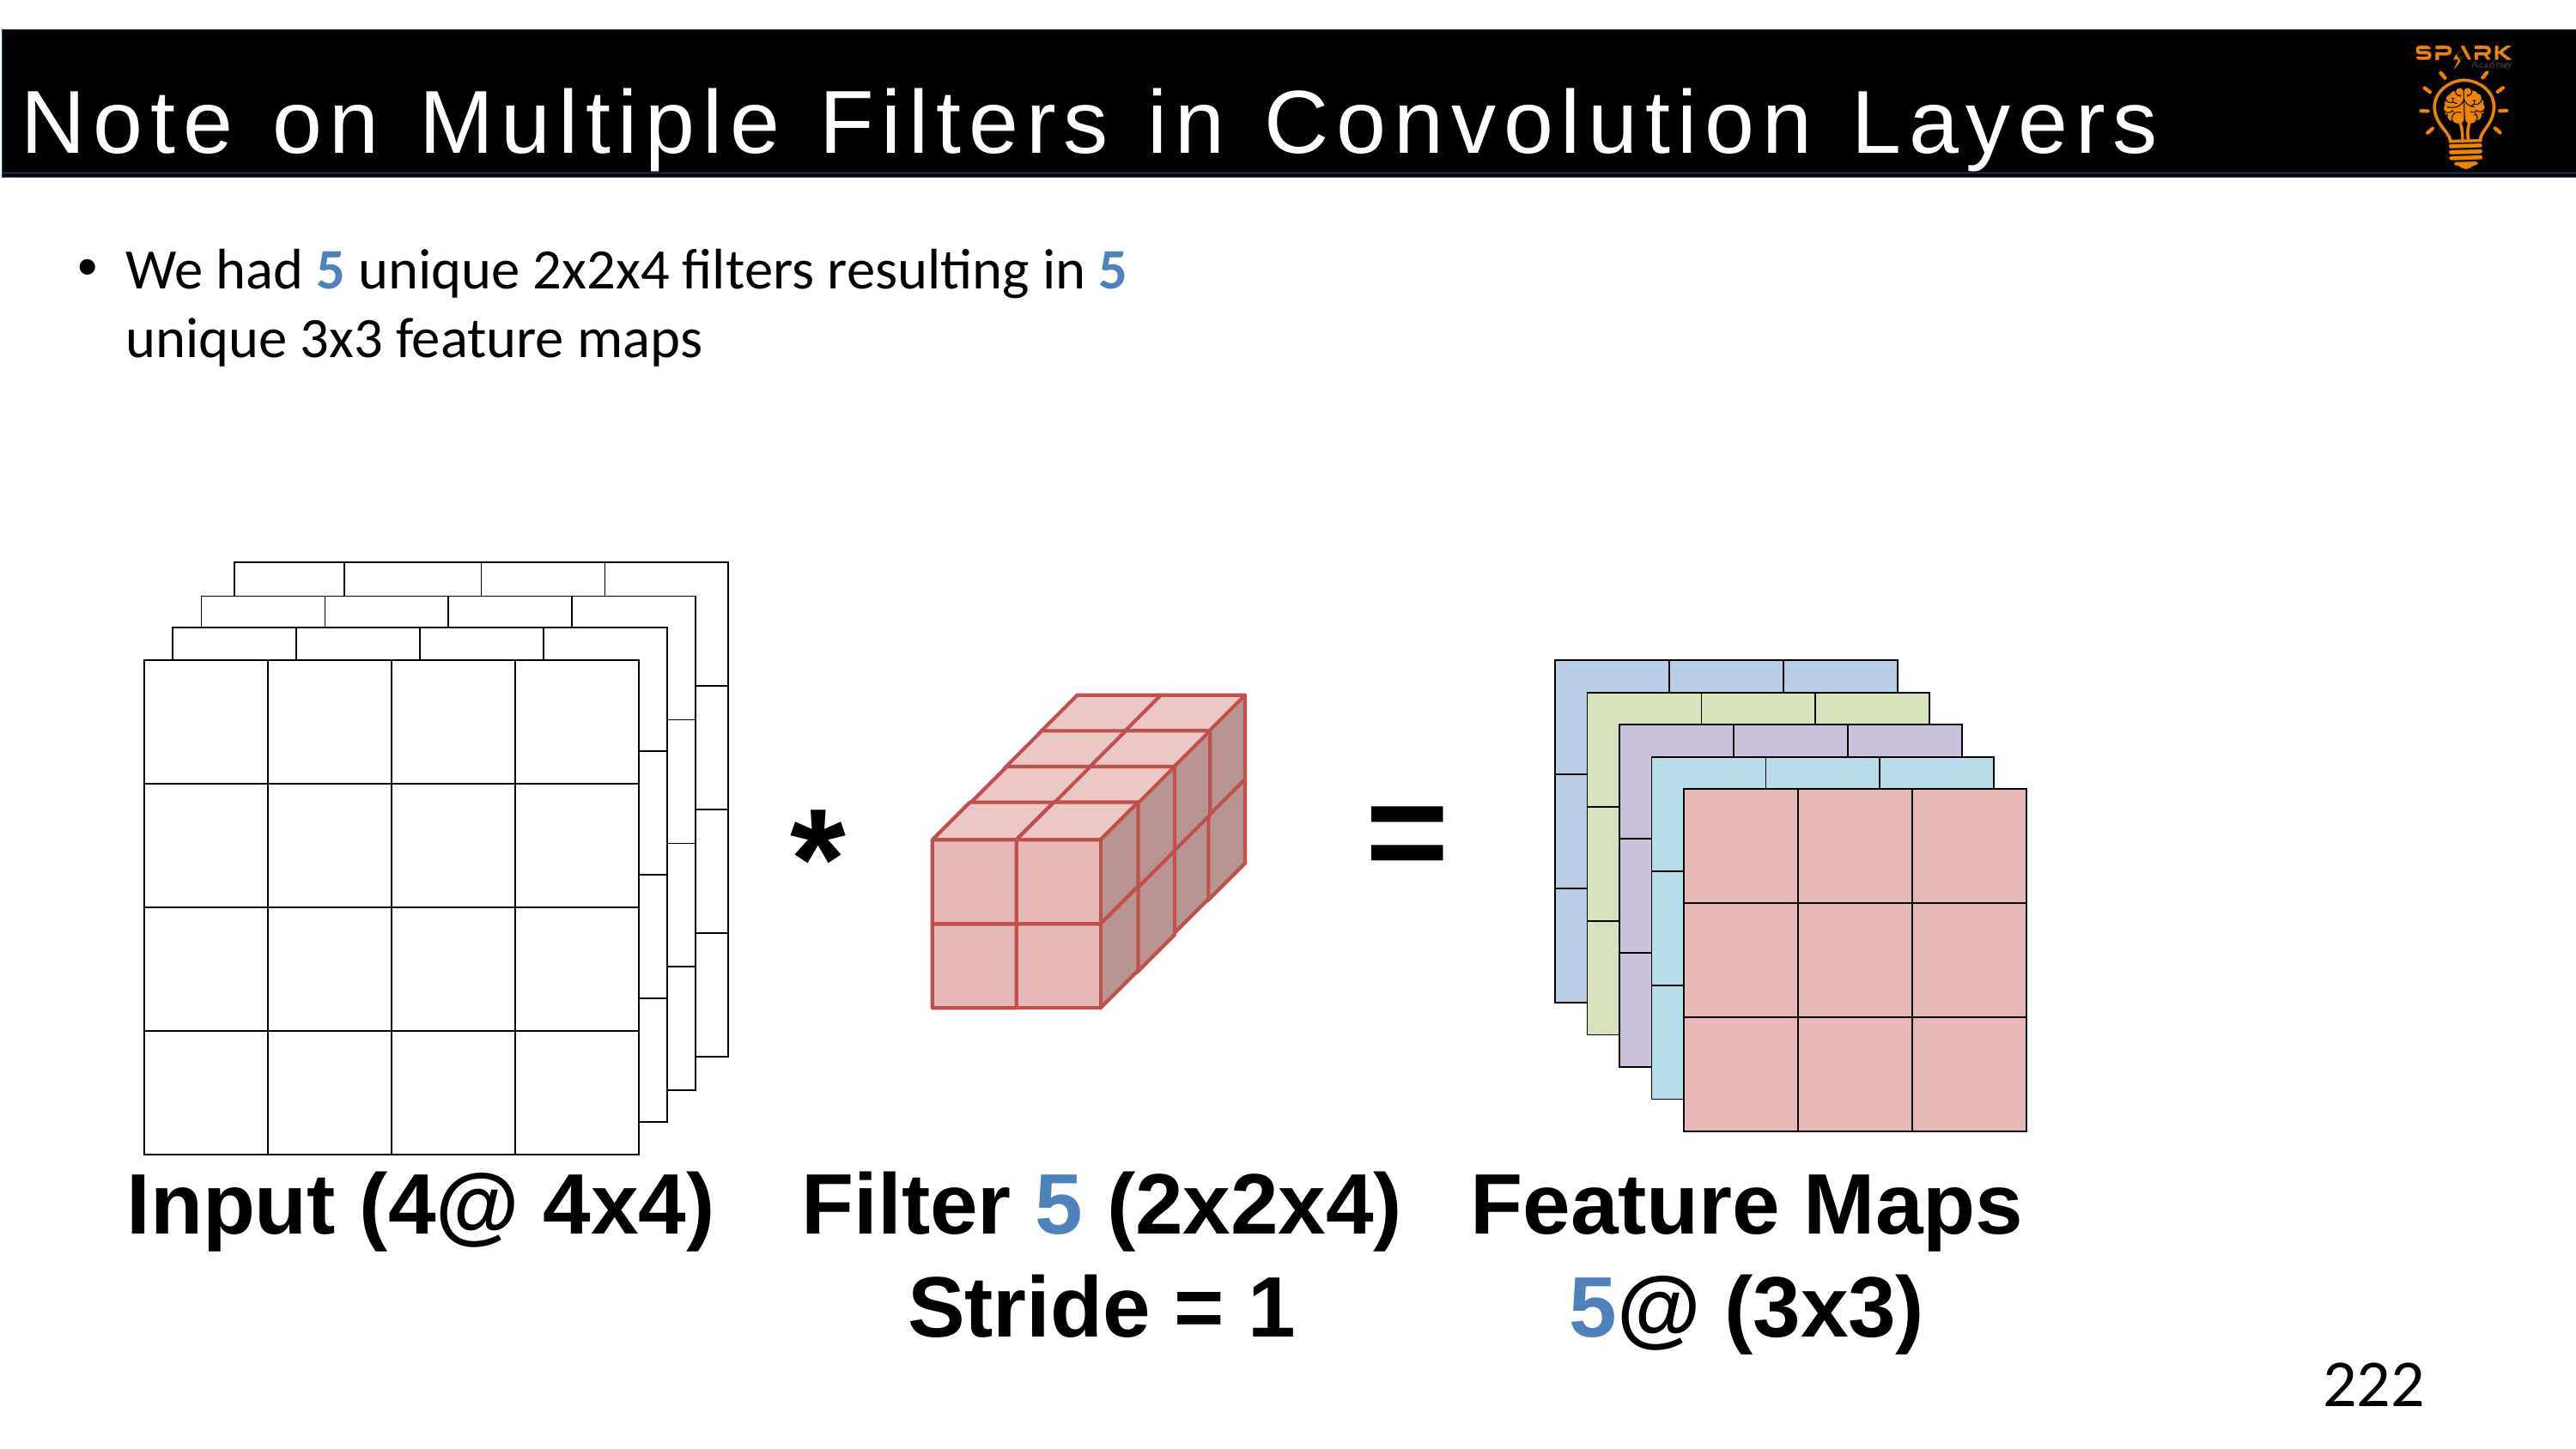

Note on Multiple Filters in Convolution Layers

We had 5 unique 2x2x4 filters resulting in 5 unique 3x3 feature maps

|  |  |  |  |
| --- | --- | --- | --- |
|  |  |  |  |
|  |  |  |  |
|  |  |  |  |
|  |  |  |  |
| --- | --- | --- | --- |
|  |  |  |  |
|  |  |  |  |
|  |  |  |  |
|  |  |  |  |
| --- | --- | --- | --- |
|  |  |  |  |
|  |  |  |  |
|  |  |  |  |
|  |  |  |  |
| --- | --- | --- | --- |
|  |  |  |  |
|  |  |  |  |
|  |  |  |  |
|  |  |  |
| --- | --- | --- |
|  |  |  |
|  |  |  |
|  |  |  |
| --- | --- | --- |
|  |  |  |
|  |  |  |

|  |  |  |
| --- | --- | --- |
|  |  |  |
|  |  |  |
=
|  |  |  |
| --- | --- | --- |
|  |  |  |
|  |  |  |
*
|  |  |  |
| --- | --- | --- |
|  |  |  |
|  |  |  |
Input (4@ 4x4)
Filter 5 (2x2x4)
Stride = 1
Feature Maps 5@ (3x3)
222
222